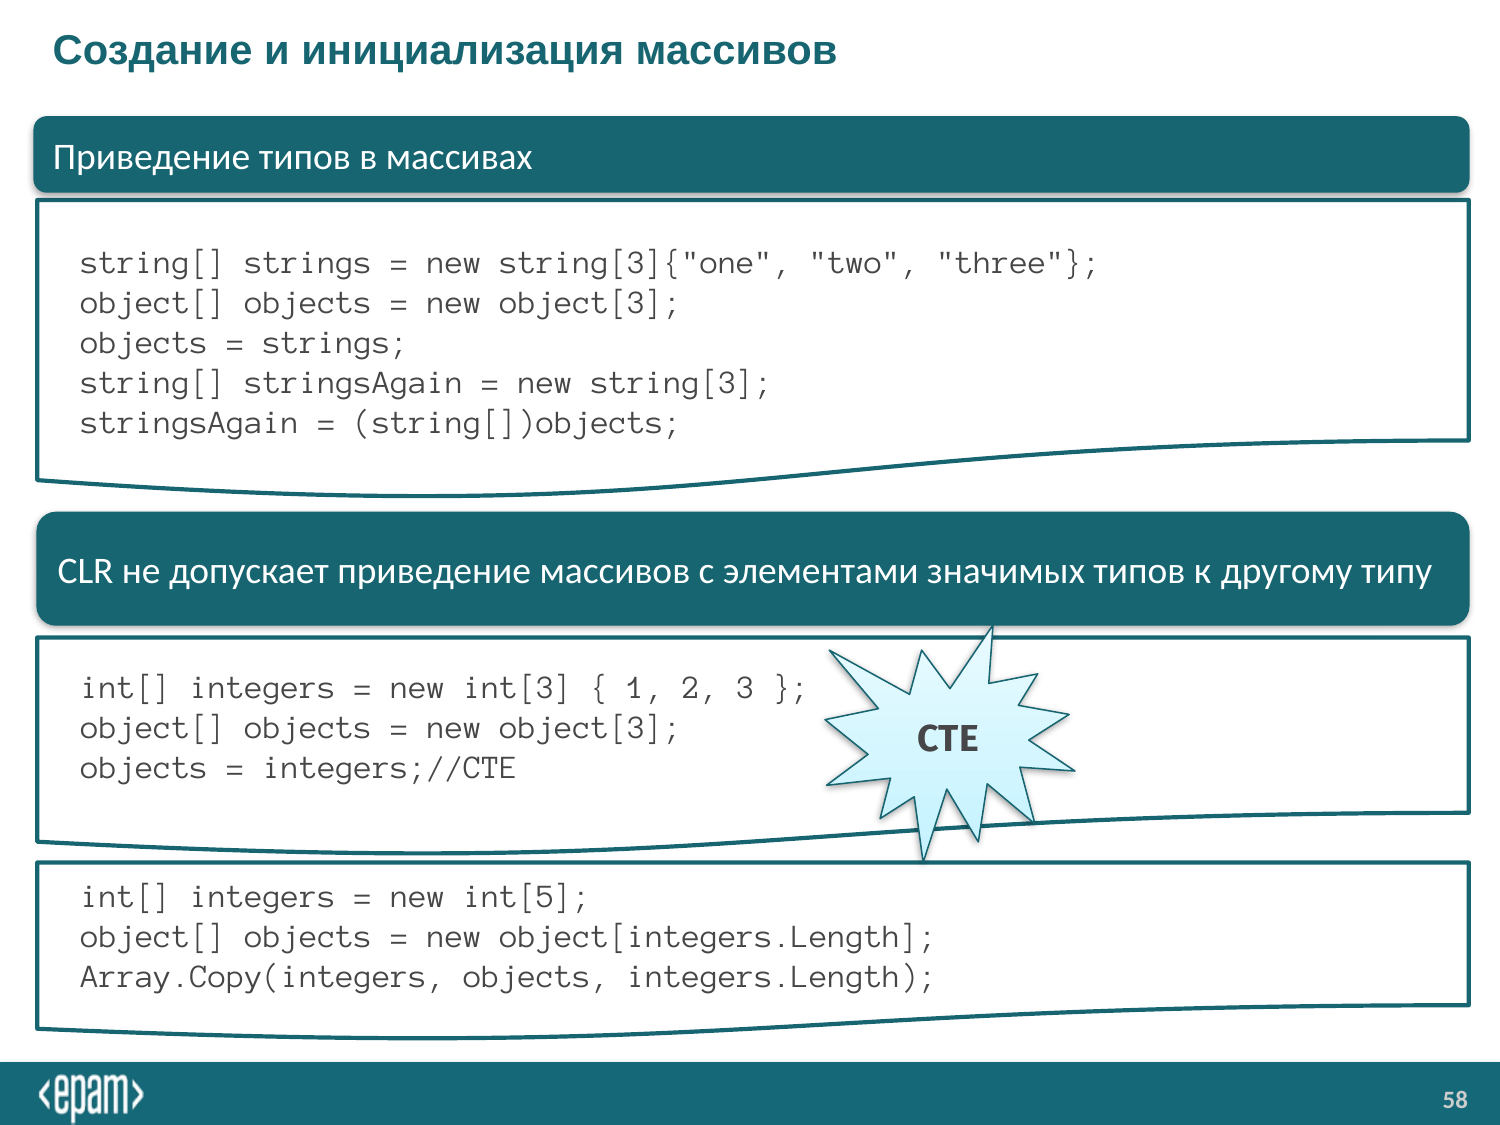

# Создание и инициализация массивов
Приведение типов в массивах

string[] strings = new string[3]{"one", "two", "three"};
object[] objects = new object[3];
objects = strings;
string[] stringsAgain = new string[3];
stringsAgain = (string[])objects;
CLR не допускает приведение массивов с элементами значимых типов к другому типу
CTE
int[] integers = new int[3] { 1, 2, 3 };
object[] objects = new object[3];
objects = integers;//CTE
int[] integers = new int[5];
object[] objects = new object[integers.Length];
Array.Copy(integers, objects, integers.Length);